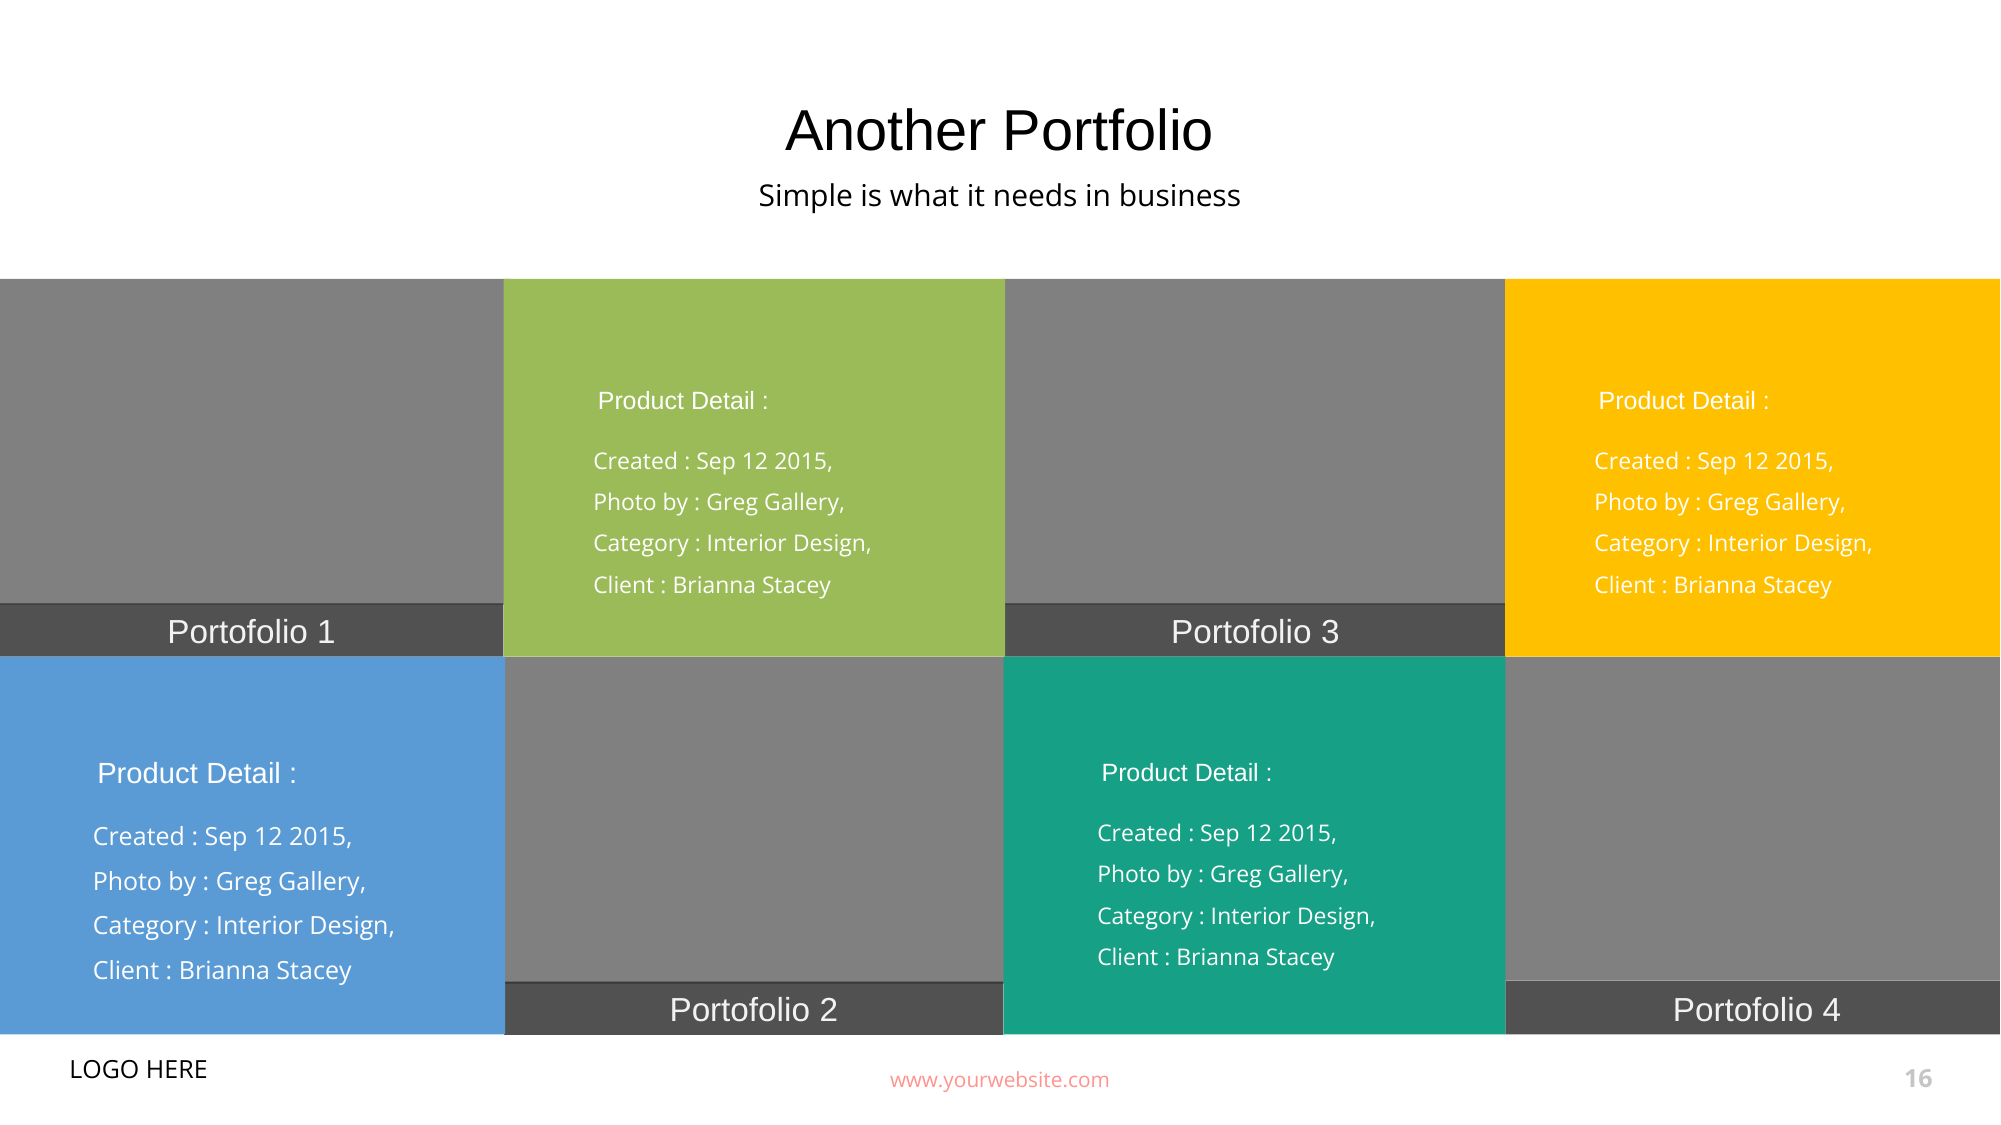

# Another Portfolio
Simple is what it needs in business

Portofolio 3

Portofolio 1

Product Detail :
Created : Sep 12 2015,
Photo by : Greg Gallery,
Category : Interior Design,
Client : Brianna Stacey

Product Detail :
Created : Sep 12 2015,
Photo by : Greg Gallery,
Category : Interior Design,
Client : Brianna Stacey

Portofolio 2

Product Detail :
Created : Sep 12 2015,
Photo by : Greg Gallery, Category : Interior Design, Client : Brianna Stacey

Product Detail :
Created : Sep 12 2015,
Photo by : Greg Gallery,
Category : Interior Design,
Client : Brianna Stacey

Portofolio 4
LOGO HERE
www.yourwebsite.com
16